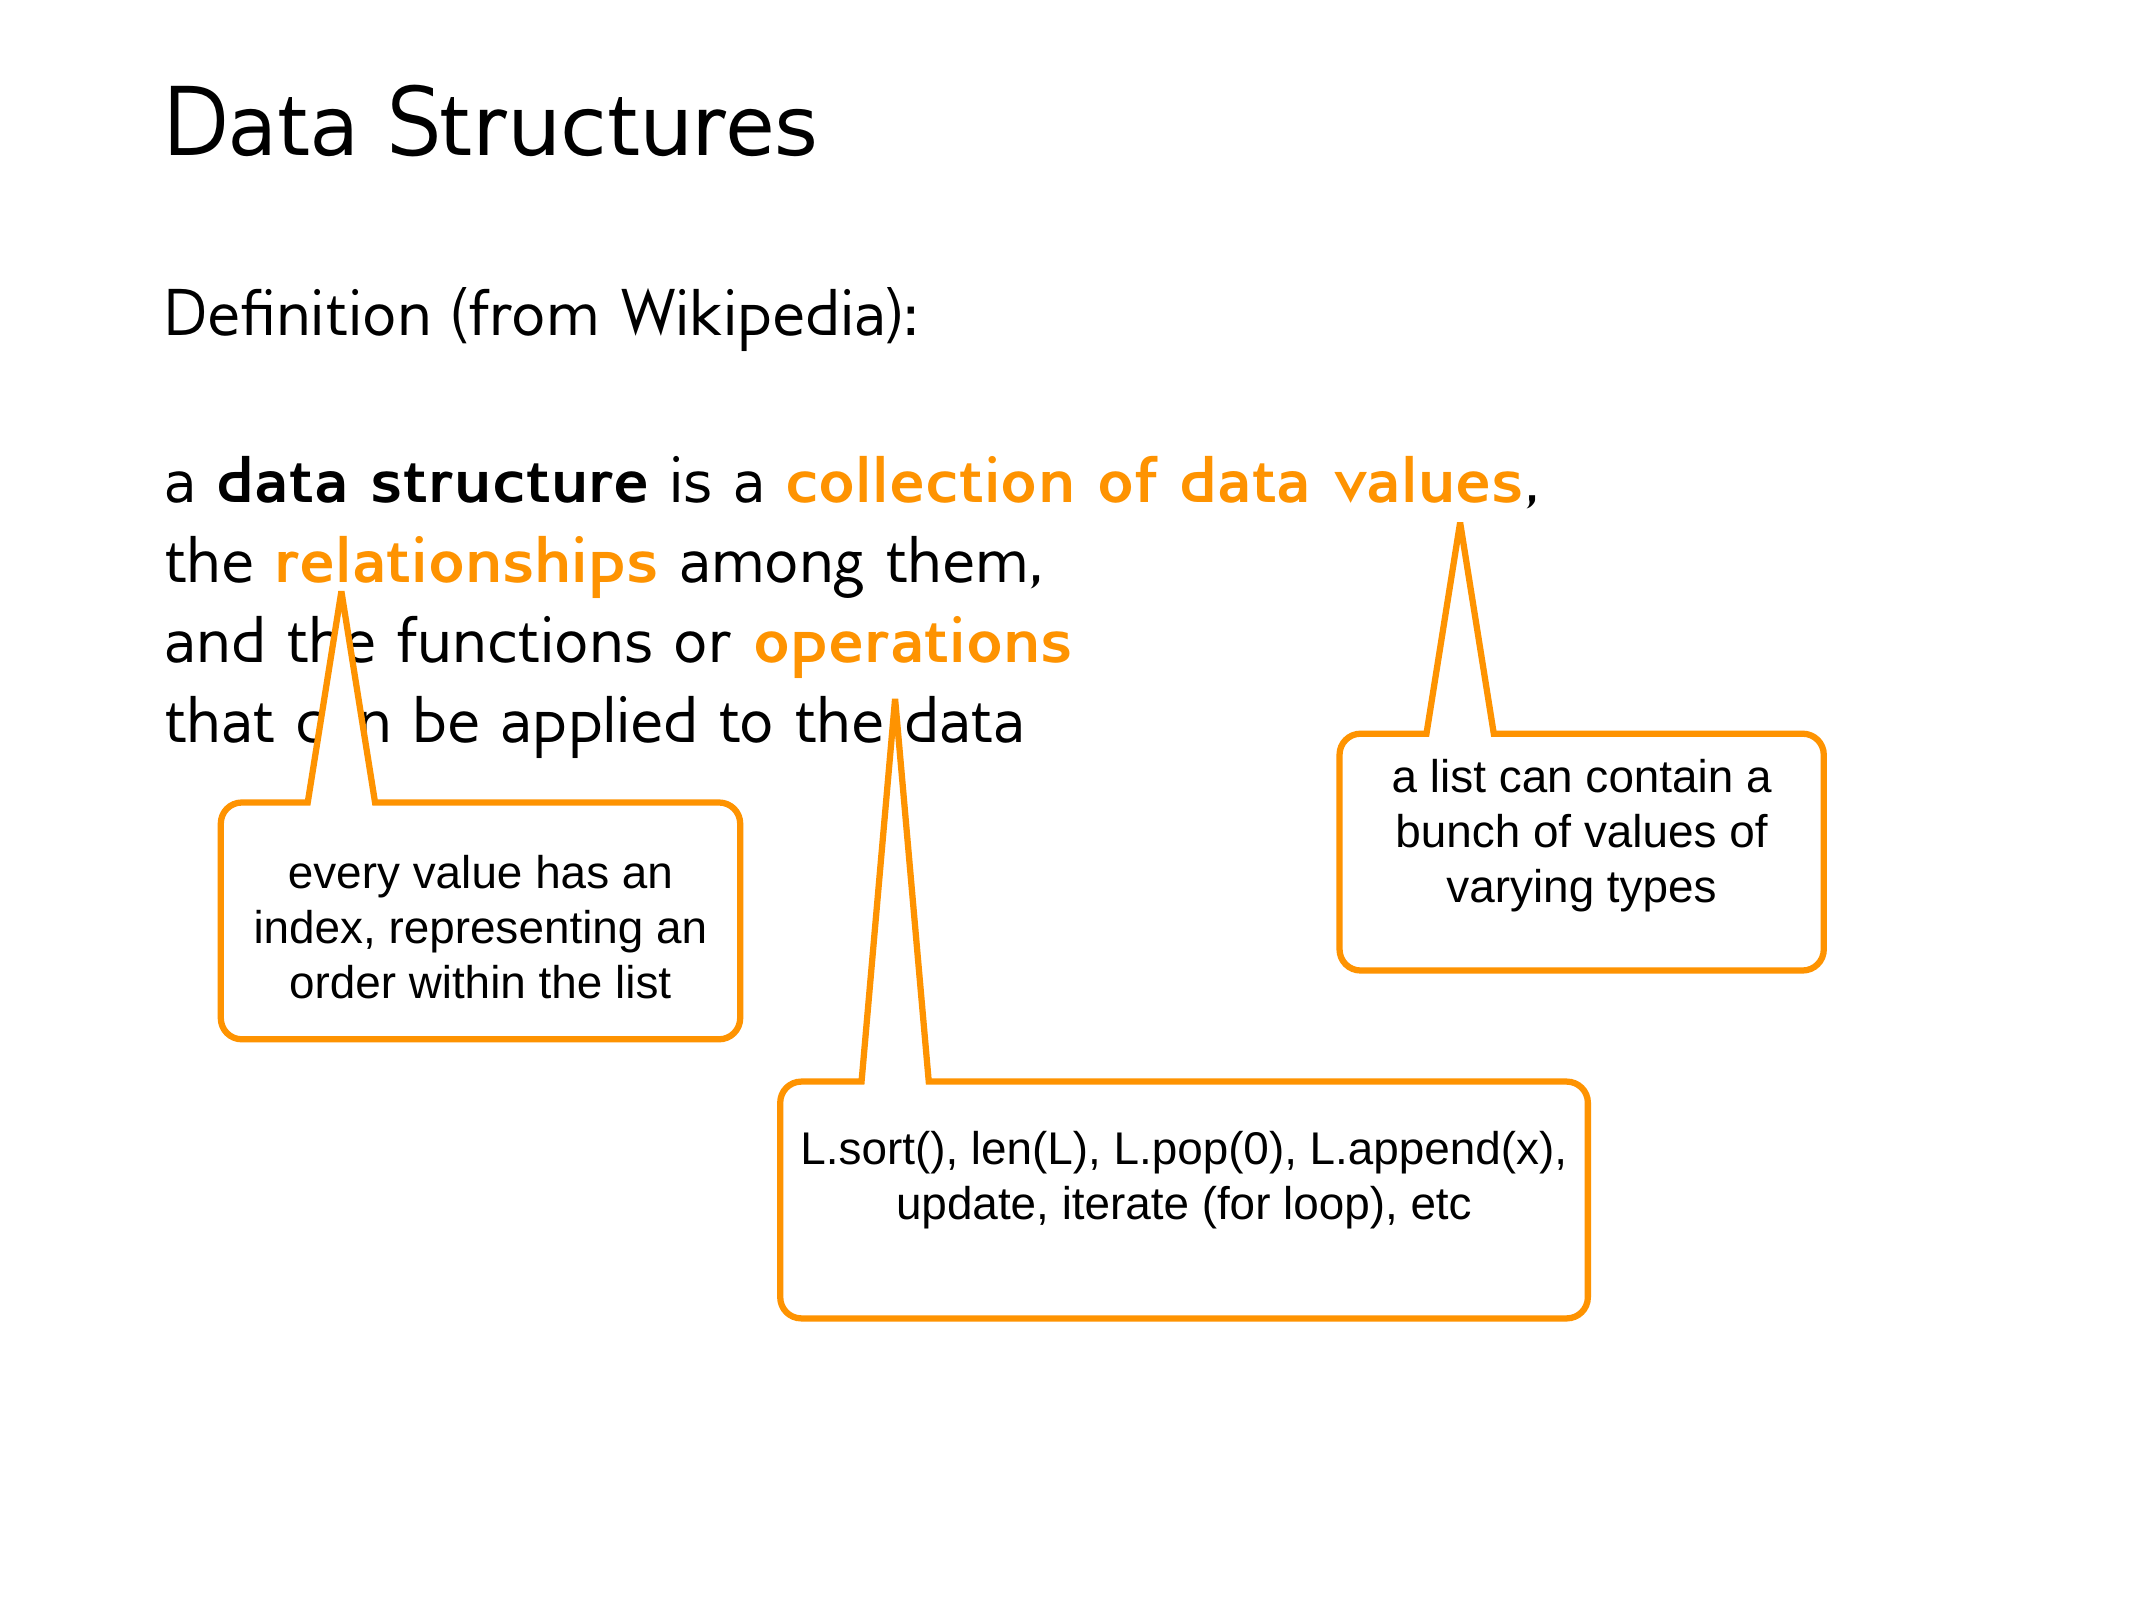

# Data Structures
Definition (from Wikipedia):
a data structure is a collection of data values,
the relationships among them,
and the functions or operations
that can be applied to the data

a list can contain a bunch of values of varying types

every value has an index, representing an order within the list

L.sort(), len(L), L.pop(0), L.append(x),
update, iterate (for loop), etc